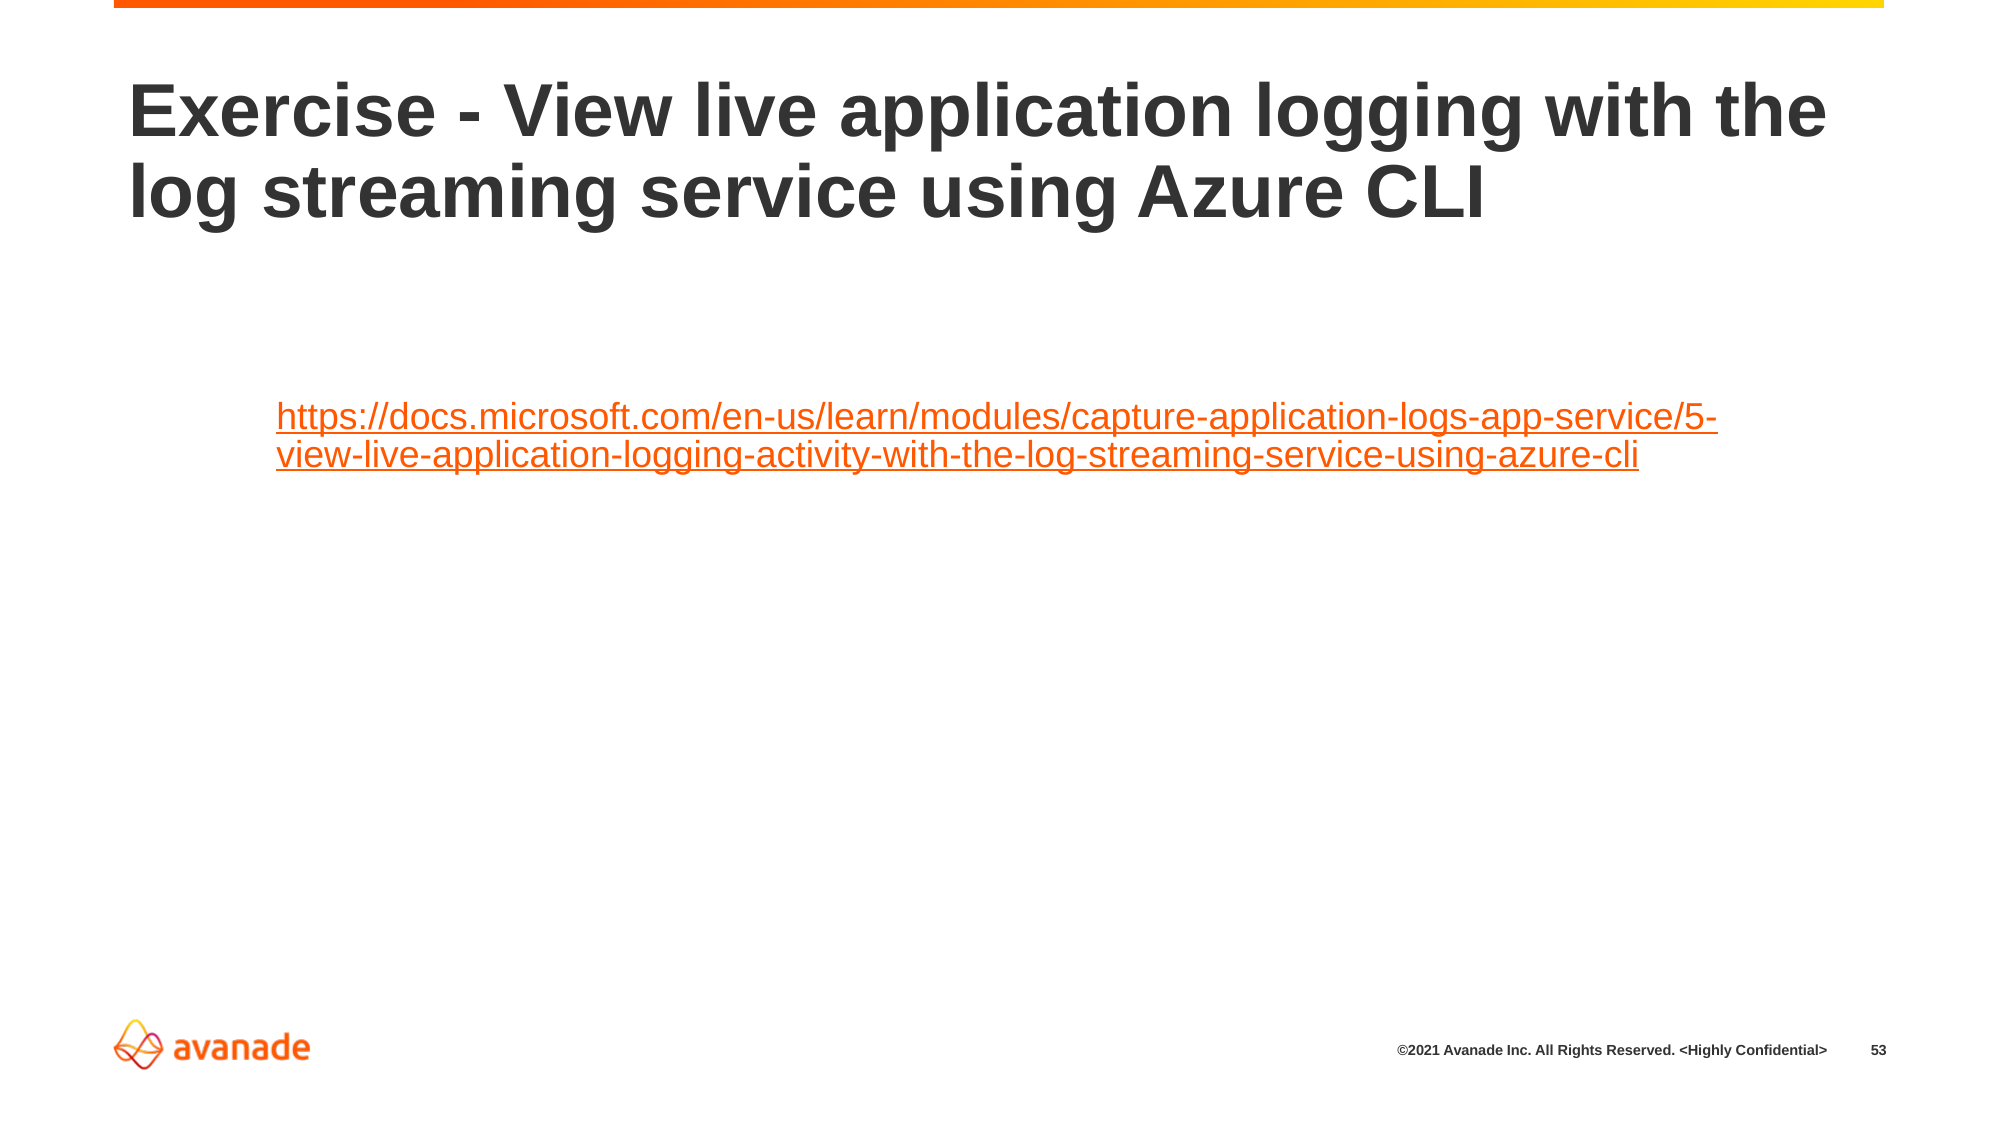

# Exercise - View live application logging with the log streaming service using Azure CLI
https://docs.microsoft.com/en-us/learn/modules/capture-application-logs-app-service/5-view-live-application-logging-activity-with-the-log-streaming-service-using-azure-cli